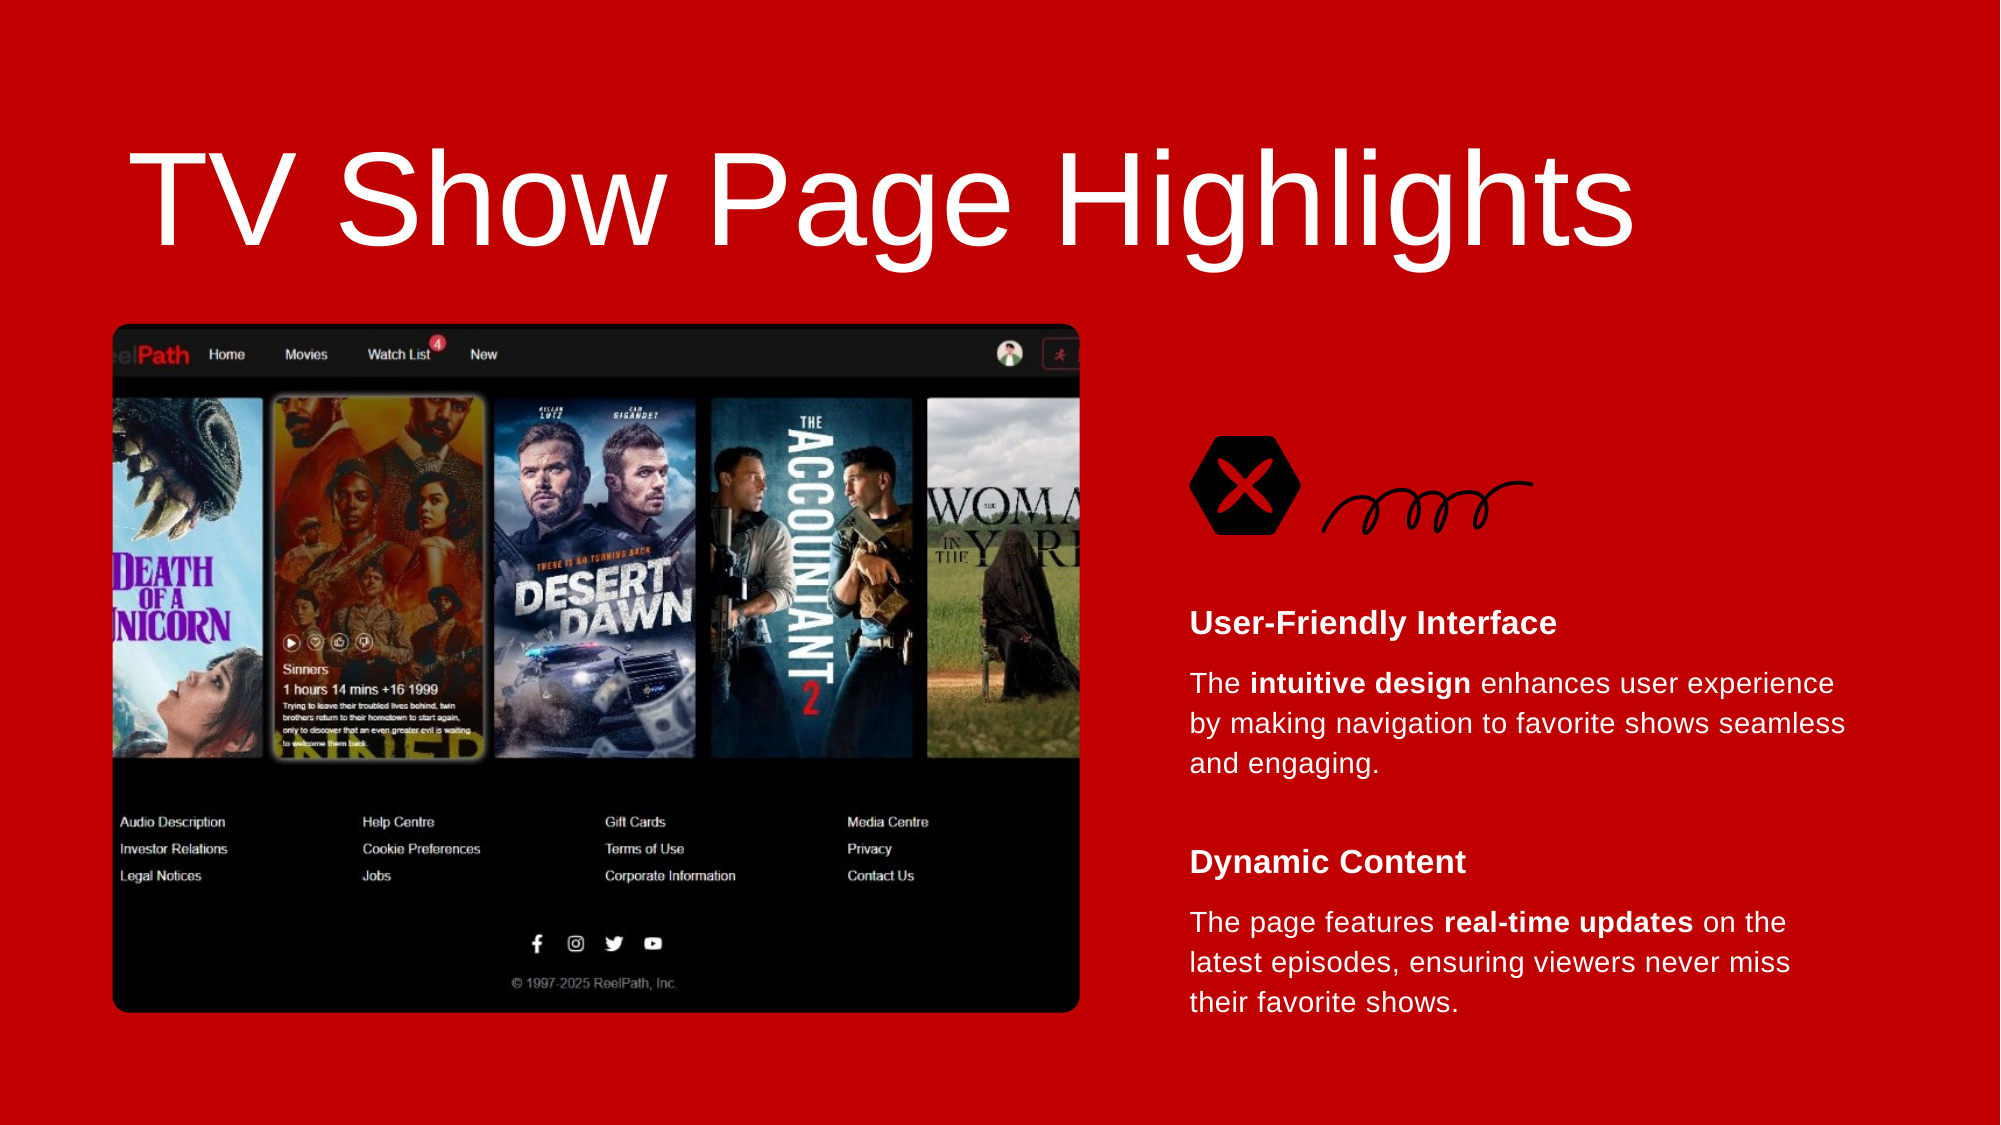

TV Show Page Highlights

User-Friendly Interface
The intuitive design enhances user experience by making navigation to favorite shows seamless and engaging.
Dynamic Content
The page features real-time updates on the latest episodes, ensuring viewers never miss their favorite shows.